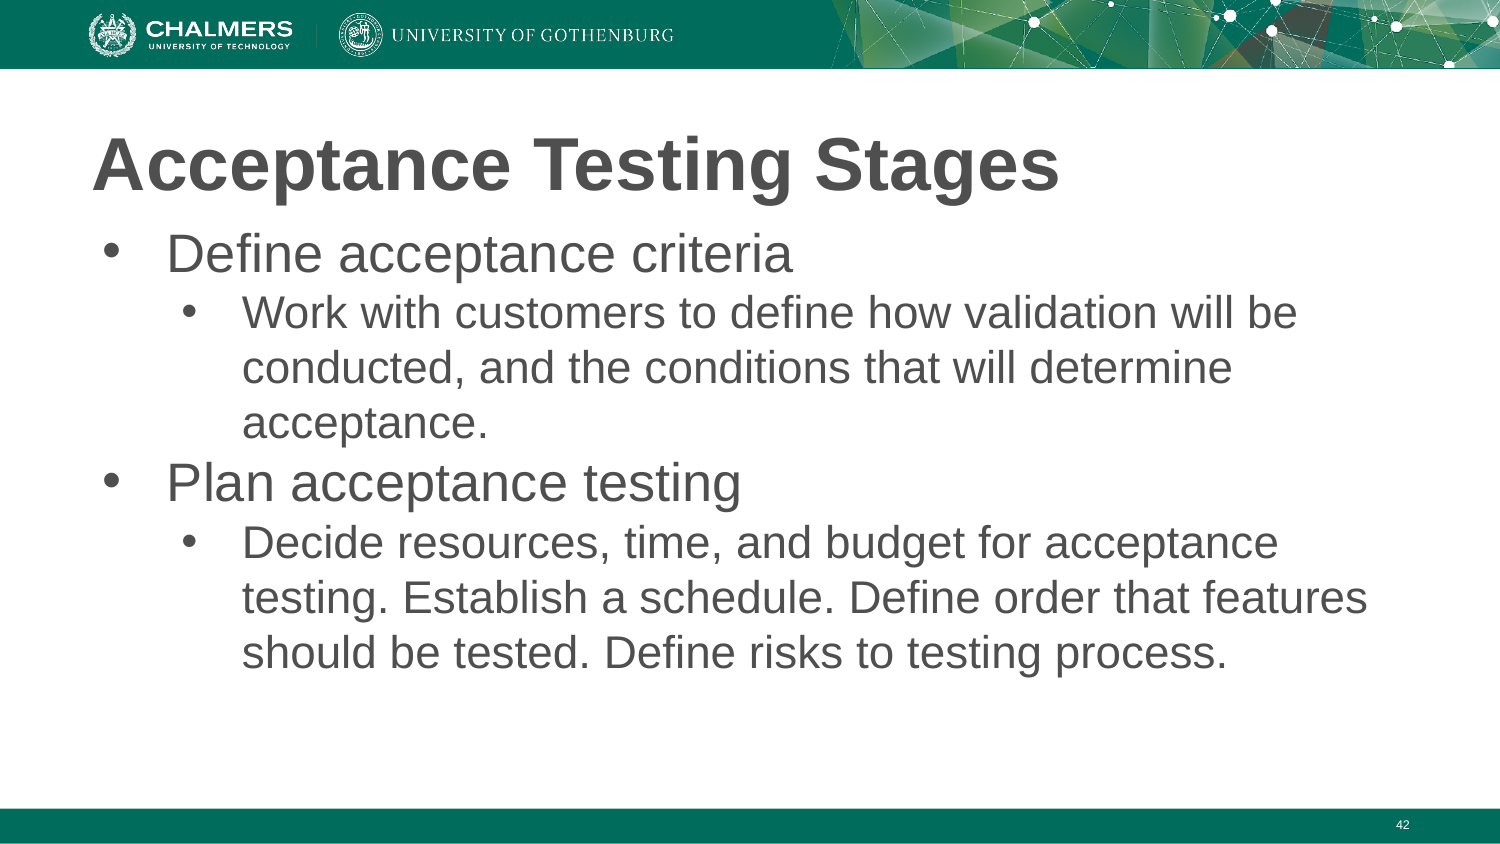

# Acceptance Testing Stages
Define acceptance criteria
Work with customers to define how validation will be conducted, and the conditions that will determine acceptance.
Plan acceptance testing
Decide resources, time, and budget for acceptance testing. Establish a schedule. Define order that features should be tested. Define risks to testing process.

42